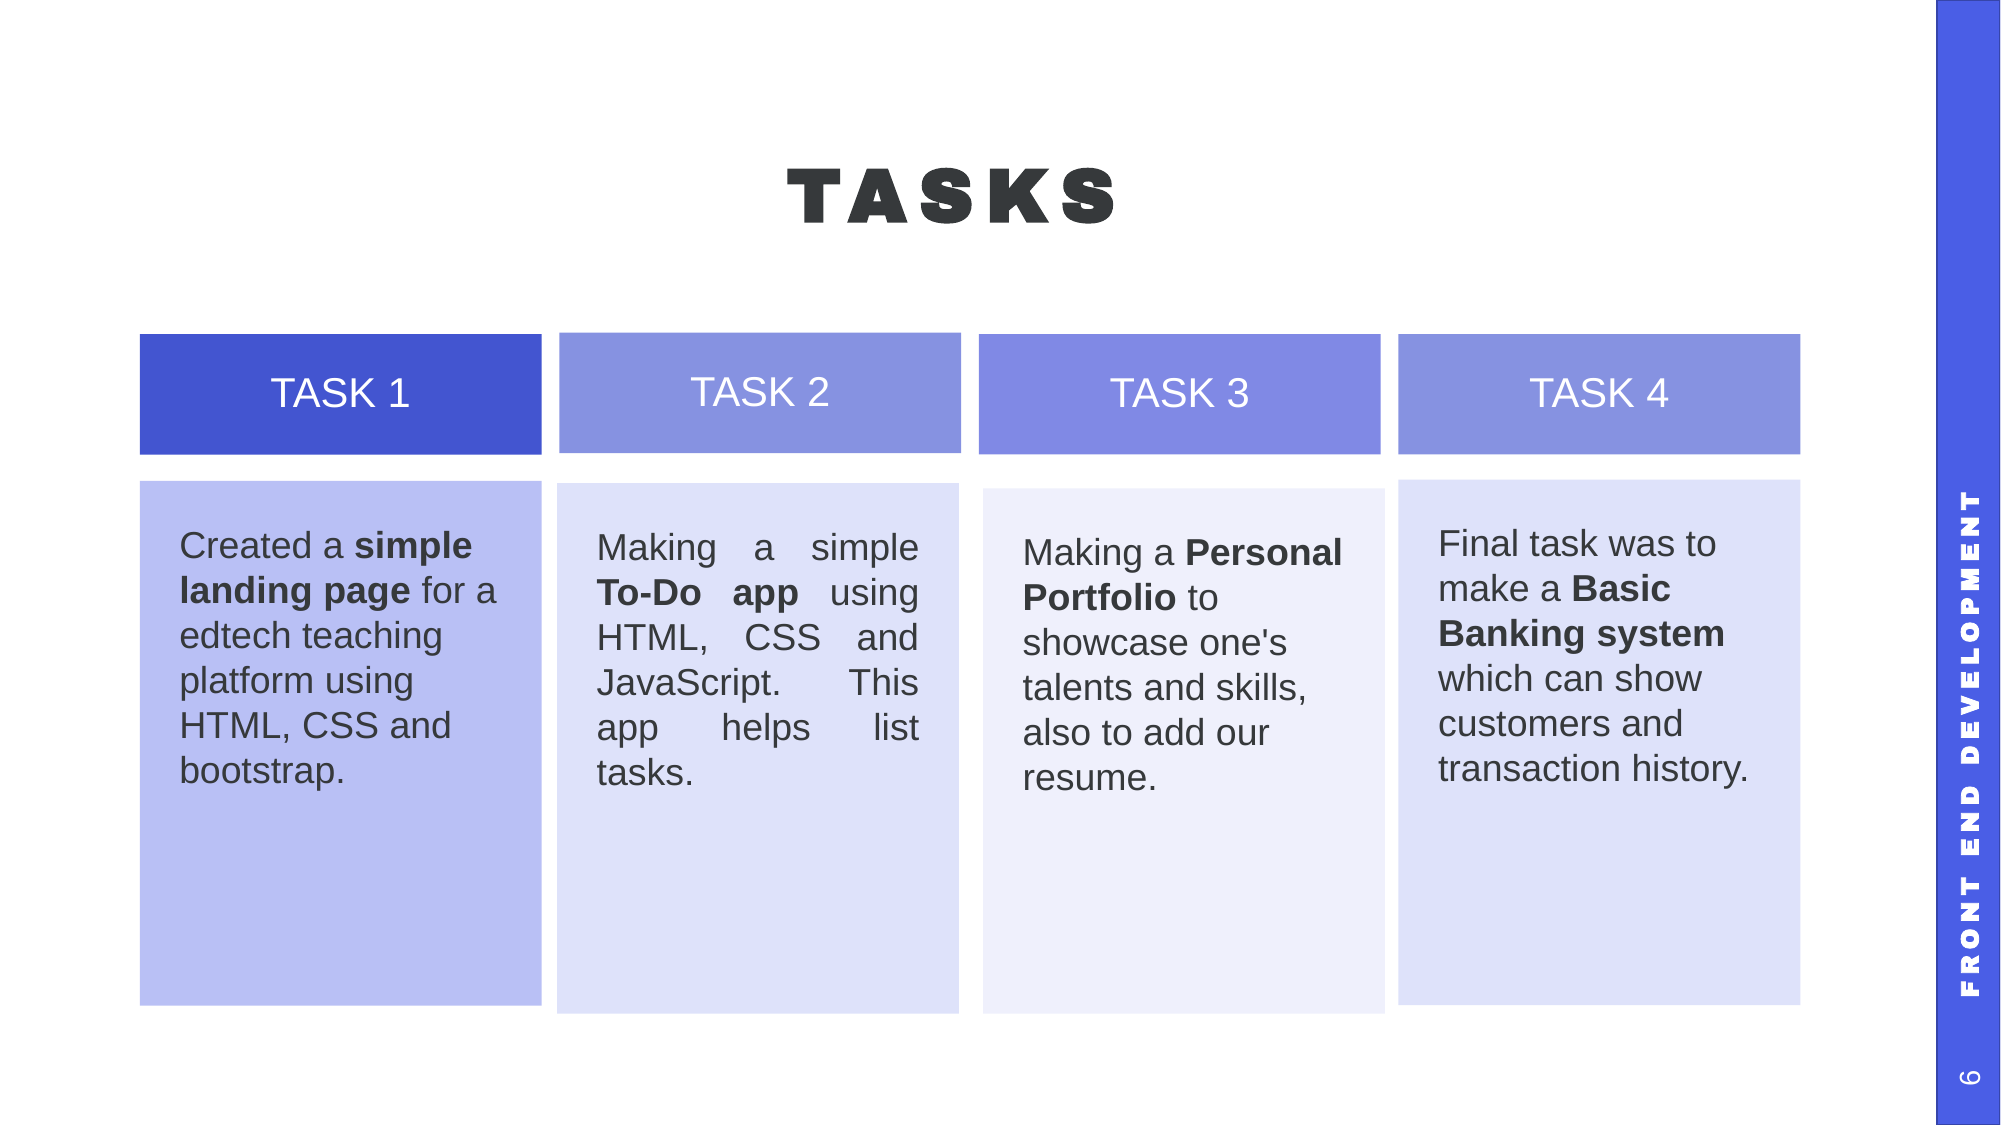

# Tasks
TASK 1
Created a simple landing page for a edtech teaching platform using HTML, CSS and bootstrap.
TASK 2
Making a simple To-Do app using HTML, CSS and JavaScript. This app helps list tasks.

TASK 3
Making a Personal Portfolio to showcase one's talents and skills, also to add our resume.
TASK 4
Final task was to make a Basic Banking system which can show customers and transaction history.
Front end development
6